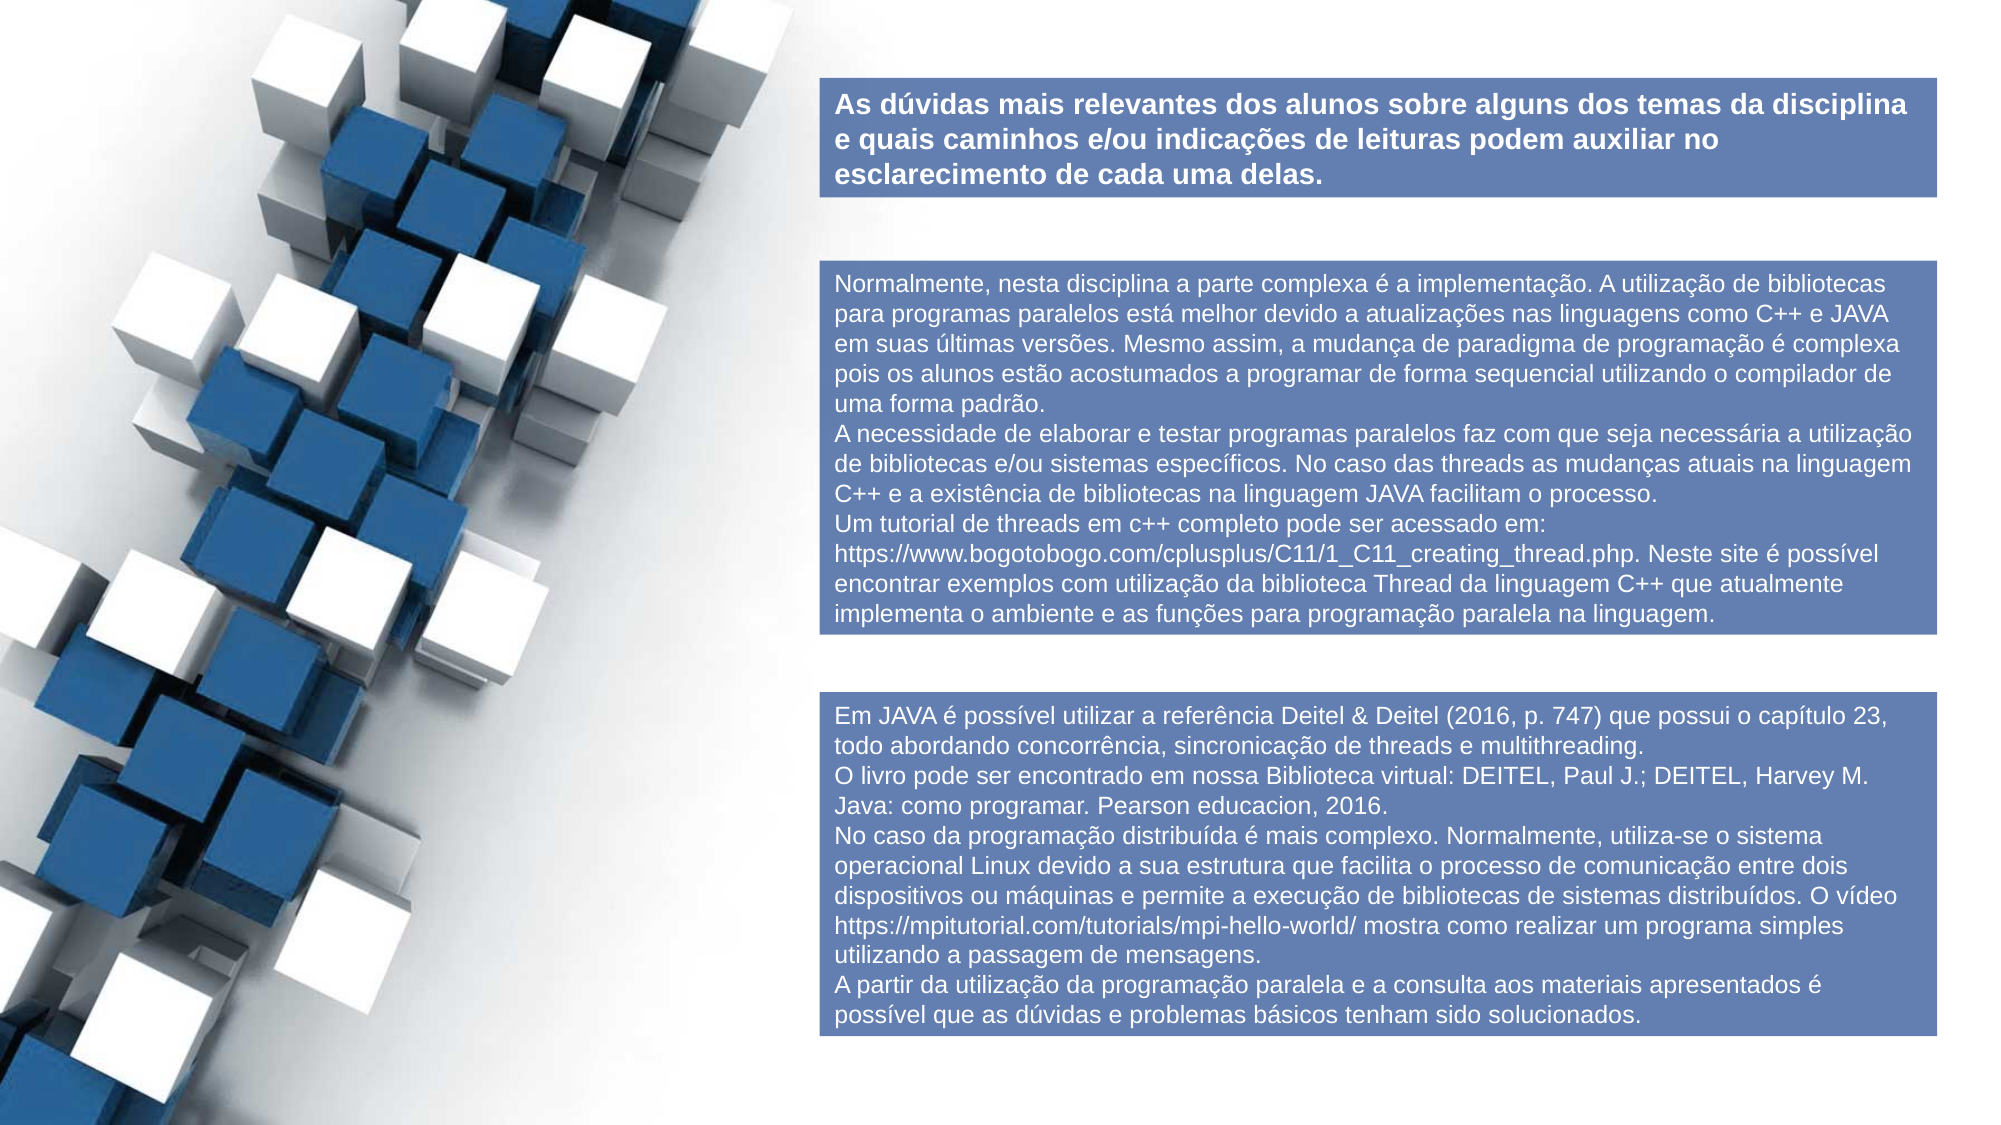

As dúvidas mais relevantes dos alunos sobre alguns dos temas da disciplina e quais caminhos e/ou indicações de leituras podem auxiliar no esclarecimento de cada uma delas.
Normalmente, nesta disciplina a parte complexa é a implementação. A utilização de bibliotecas para programas paralelos está melhor devido a atualizações nas linguagens como C++ e JAVA em suas últimas versões. Mesmo assim, a mudança de paradigma de programação é complexa pois os alunos estão acostumados a programar de forma sequencial utilizando o compilador de uma forma padrão.
A necessidade de elaborar e testar programas paralelos faz com que seja necessária a utilização de bibliotecas e/ou sistemas específicos. No caso das threads as mudanças atuais na linguagem C++ e a existência de bibliotecas na linguagem JAVA facilitam o processo.
Um tutorial de threads em c++ completo pode ser acessado em: https://www.bogotobogo.com/cplusplus/C11/1_C11_creating_thread.php. Neste site é possível encontrar exemplos com utilização da biblioteca Thread da linguagem C++ que atualmente implementa o ambiente e as funções para programação paralela na linguagem.
Em JAVA é possível utilizar a referência Deitel & Deitel (2016, p. 747) que possui o capítulo 23, todo abordando concorrência, sincronicação de threads e multithreading.
O livro pode ser encontrado em nossa Biblioteca virtual: DEITEL, Paul J.; DEITEL, Harvey M. Java: como programar. Pearson educacion, 2016.
No caso da programação distribuída é mais complexo. Normalmente, utiliza-se o sistema operacional Linux devido a sua estrutura que facilita o processo de comunicação entre dois dispositivos ou máquinas e permite a execução de bibliotecas de sistemas distribuídos. O vídeo https://mpitutorial.com/tutorials/mpi-hello-world/ mostra como realizar um programa simples utilizando a passagem de mensagens.
A partir da utilização da programação paralela e a consulta aos materiais apresentados é possível que as dúvidas e problemas básicos tenham sido solucionados.